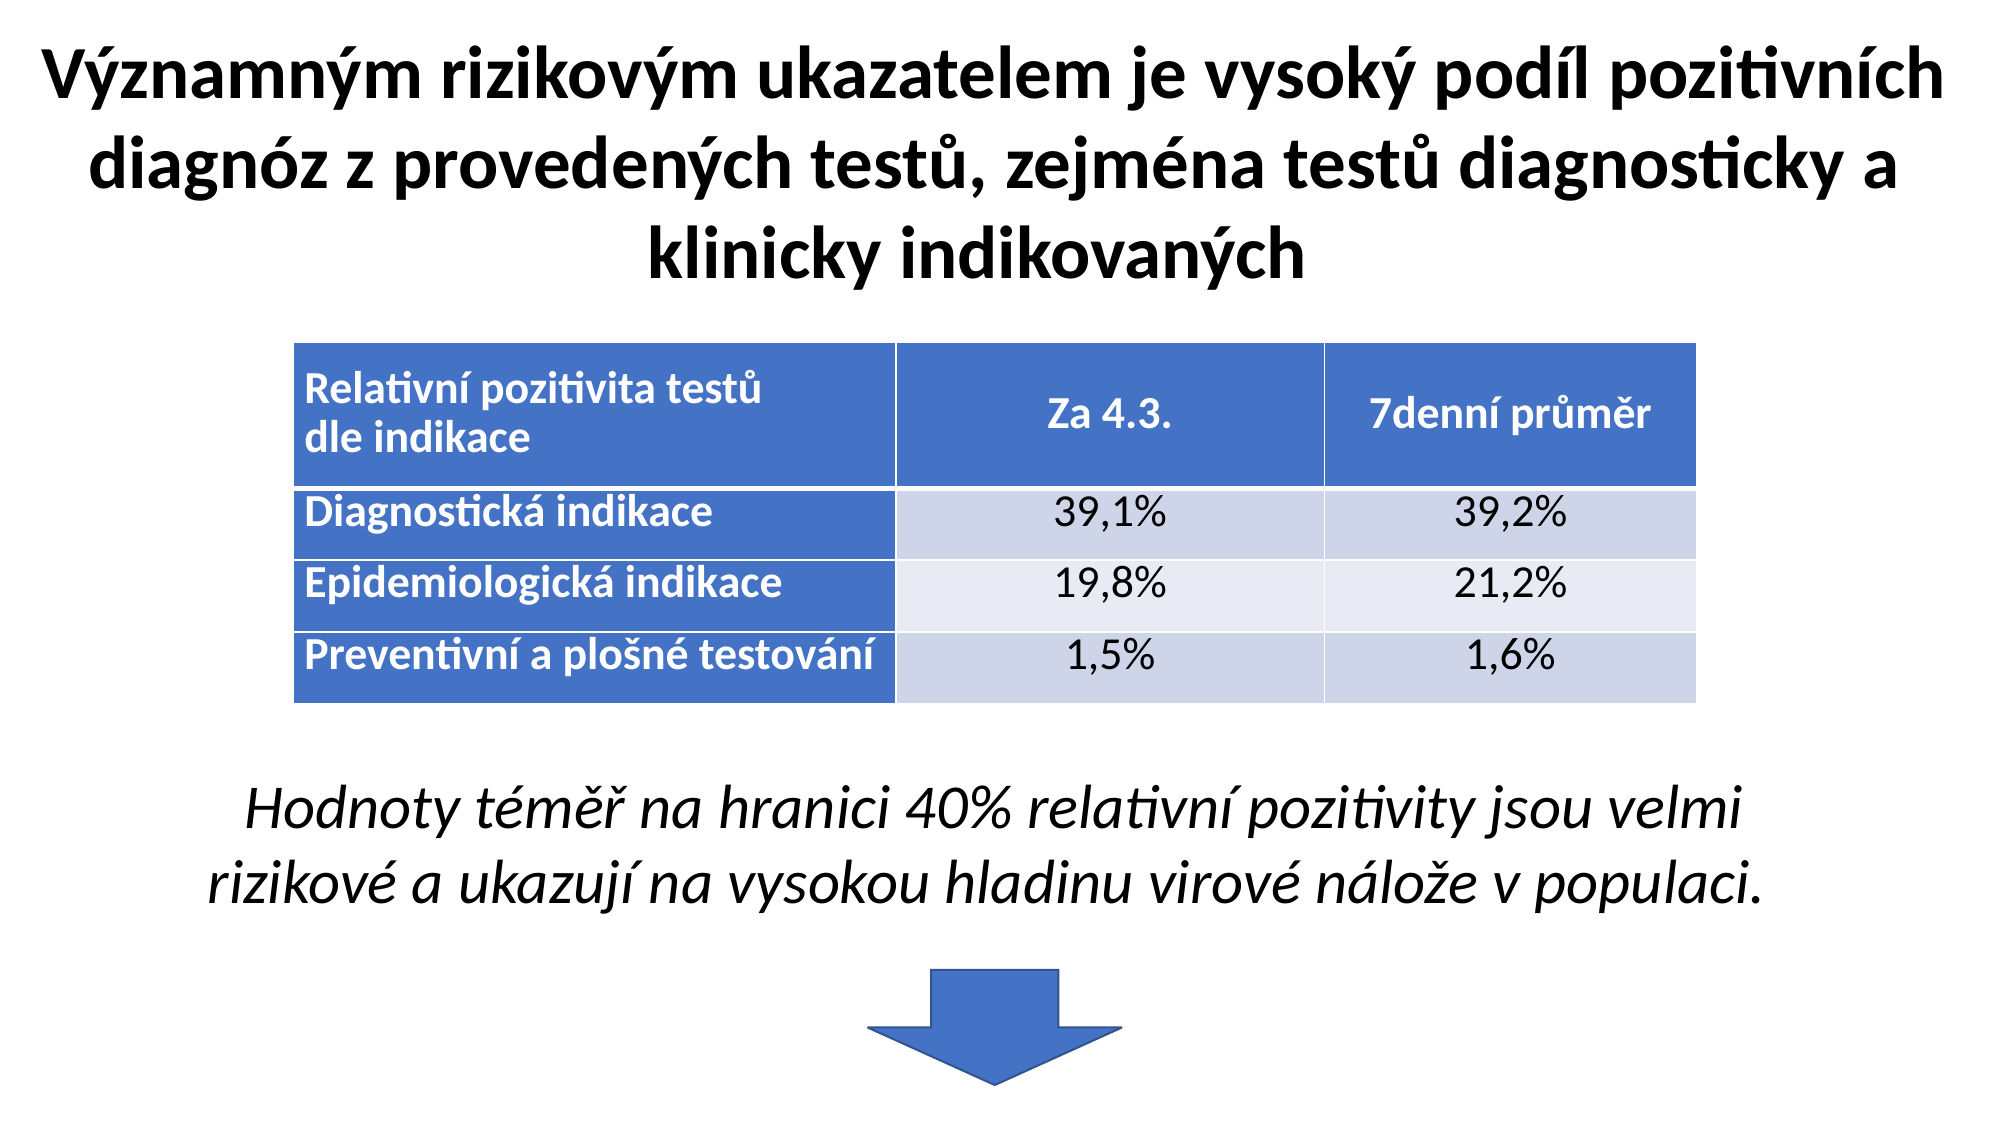

Významným rizikovým ukazatelem je vysoký podíl pozitivních diagnóz z provedených testů, zejména testů diagnosticky a klinicky indikovaných
| Relativní pozitivita testů dle indikace | Za 4.3. | 7denní průměr |
| --- | --- | --- |
| Diagnostická indikace | 39,1% | 39,2% |
| Epidemiologická indikace | 19,8% | 21,2% |
| Preventivní a plošné testování | 1,5% | 1,6% |
Hodnoty téměř na hranici 40% relativní pozitivity jsou velmi rizikové a ukazují na vysokou hladinu virové nálože v populaci.